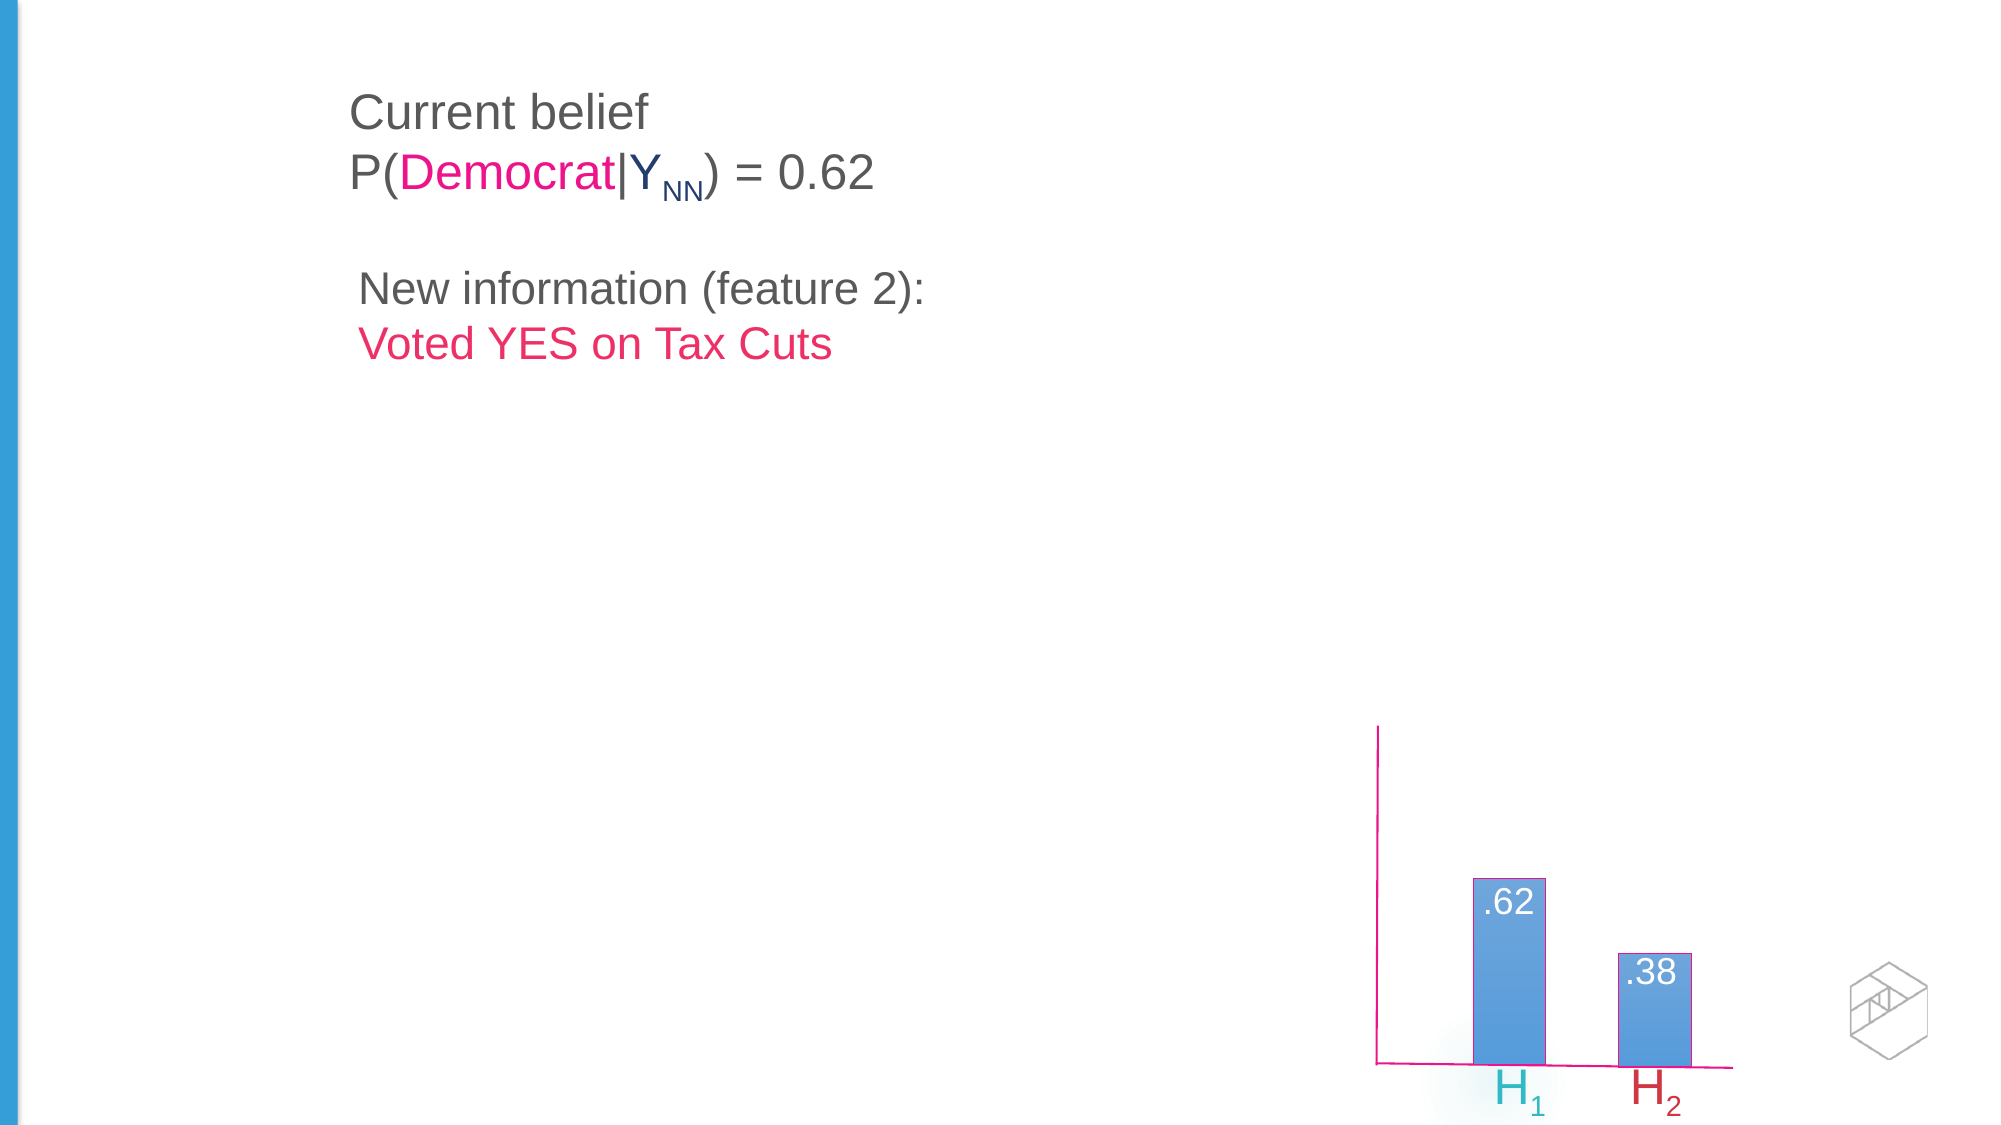

Current belief
P(Democrat|YNN) = 0.62
New information (feature 2):
Voted YES on Tax Cuts

.62

.38

H1          H2